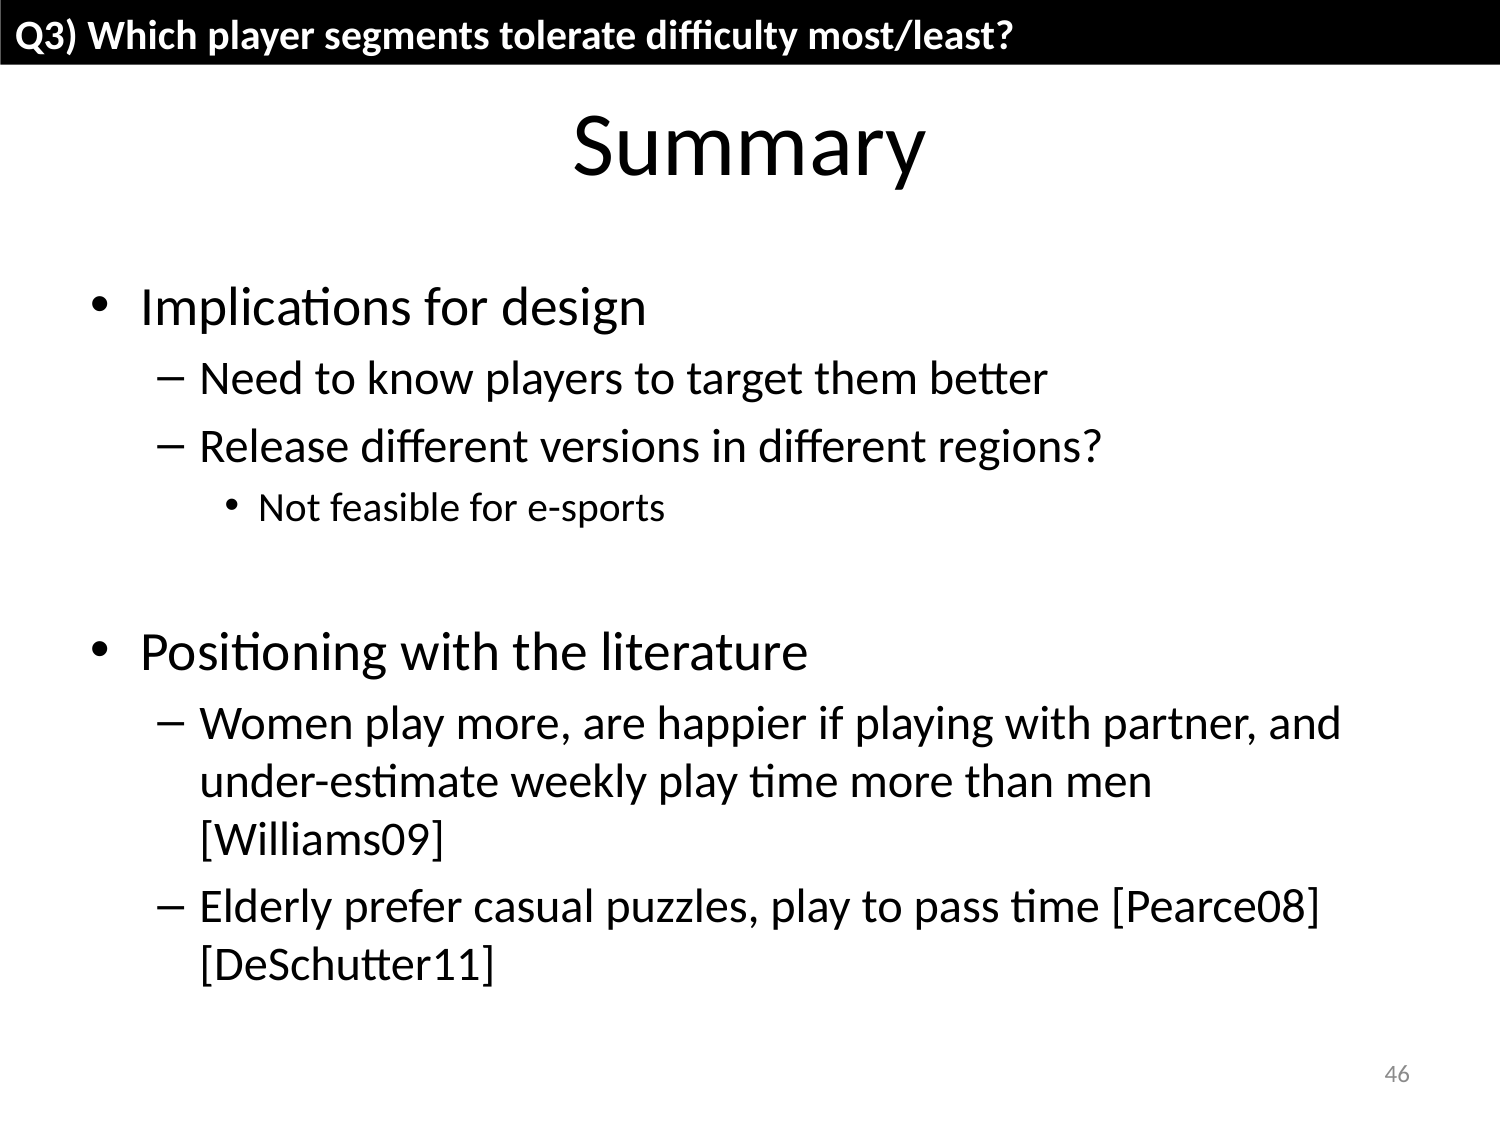

Q3) Which player segments tolerate difficulty most/least?
# Summary
Implications for design
Need to know players to target them better
Release different versions in different regions?
Not feasible for e-sports

Positioning with the literature
Women play more, are happier if playing with partner, and under-estimate weekly play time more than men [Williams09]
Elderly prefer casual puzzles, play to pass time [Pearce08][DeSchutter11]
46